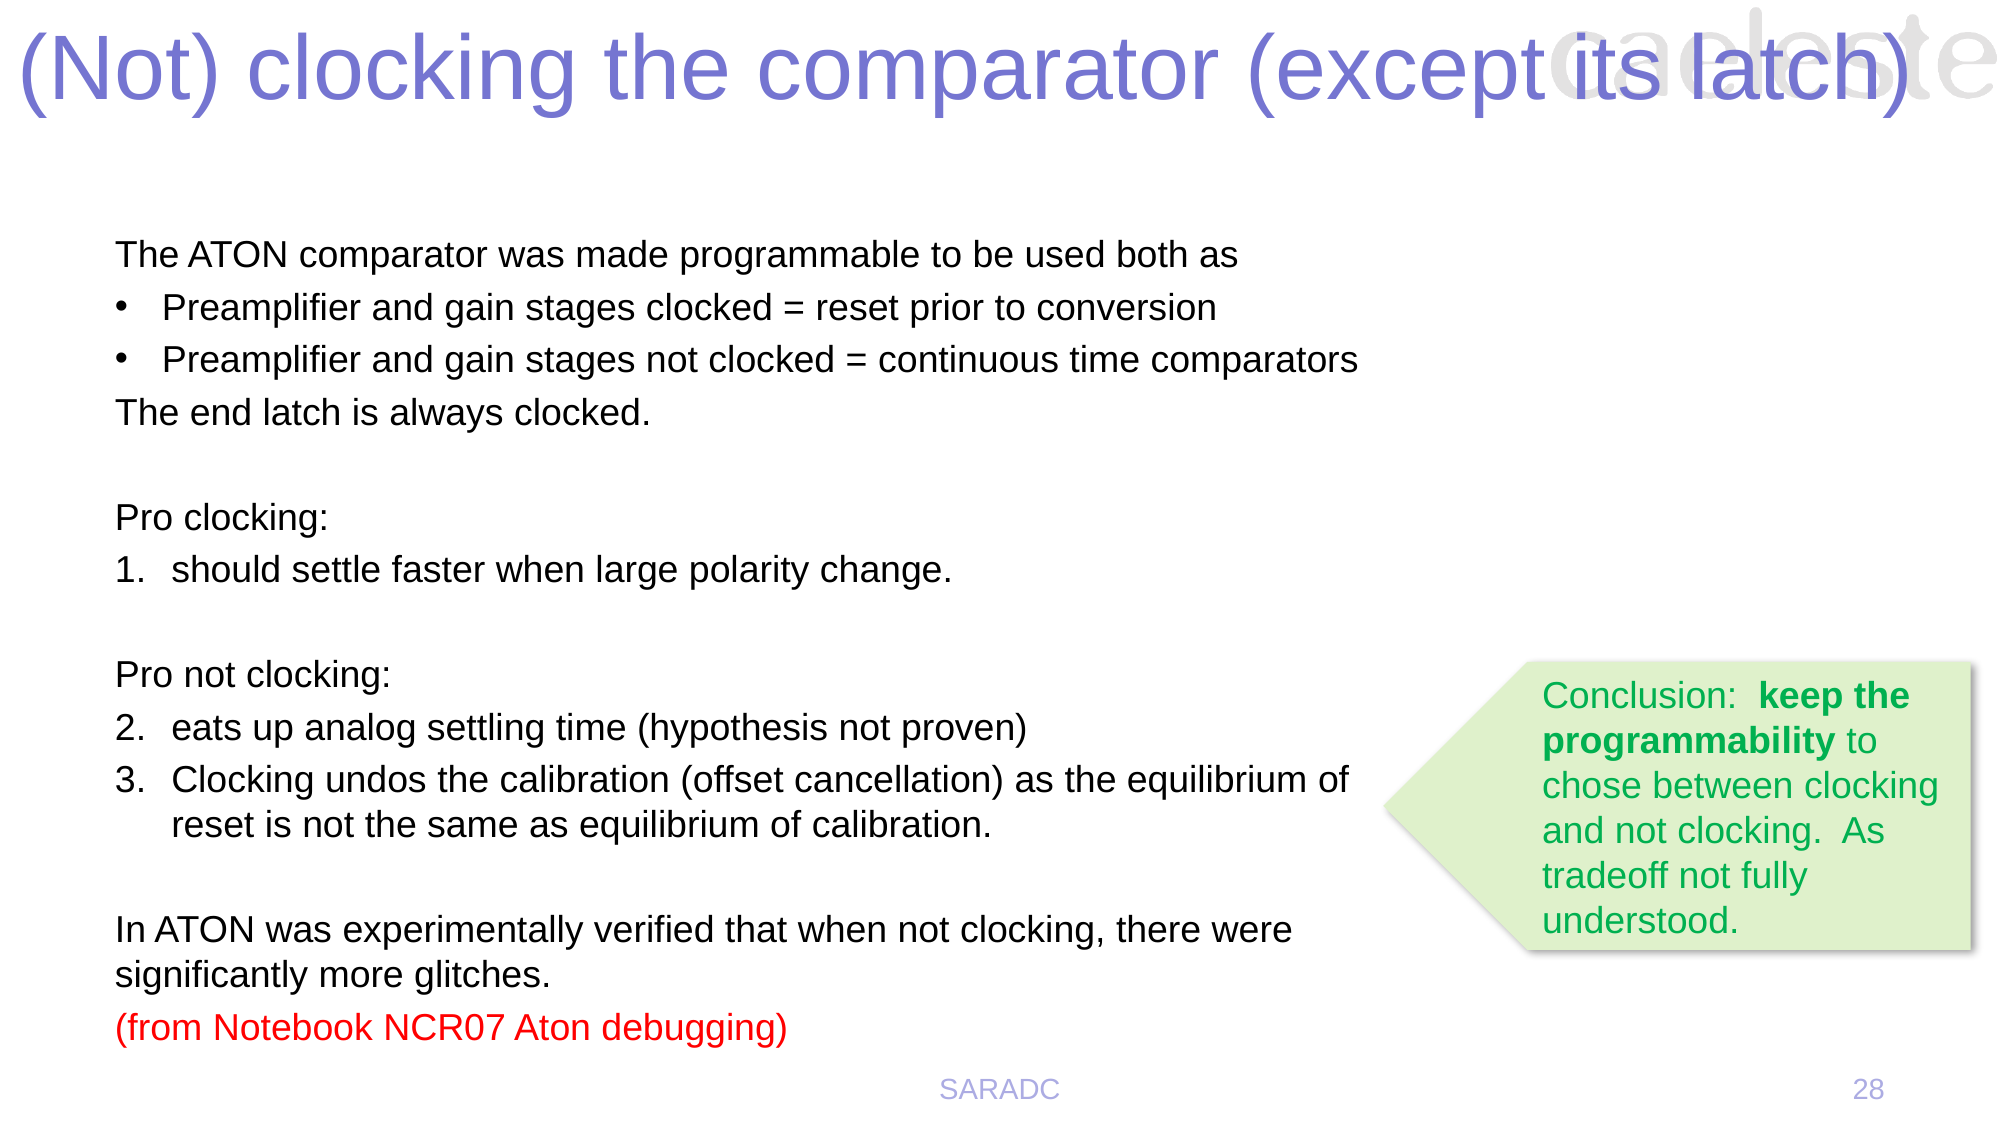

# (Not) clocking the comparator (except its latch)
The ATON comparator was made programmable to be used both as
Preamplifier and gain stages clocked = reset prior to conversion
Preamplifier and gain stages not clocked = continuous time comparators
The end latch is always clocked.

Pro clocking:
should settle faster when large polarity change.

Pro not clocking:
eats up analog settling time (hypothesis not proven)
Clocking undos the calibration (offset cancellation) as the equilibrium of reset is not the same as equilibrium of calibration.

In ATON was experimentally verified that when not clocking, there were significantly more glitches.
(from Notebook NCR07 Aton debugging)
Conclusion:  keep the programmability to chose between clocking and not clocking.  As tradeoff not fully understood.
SARADC
28